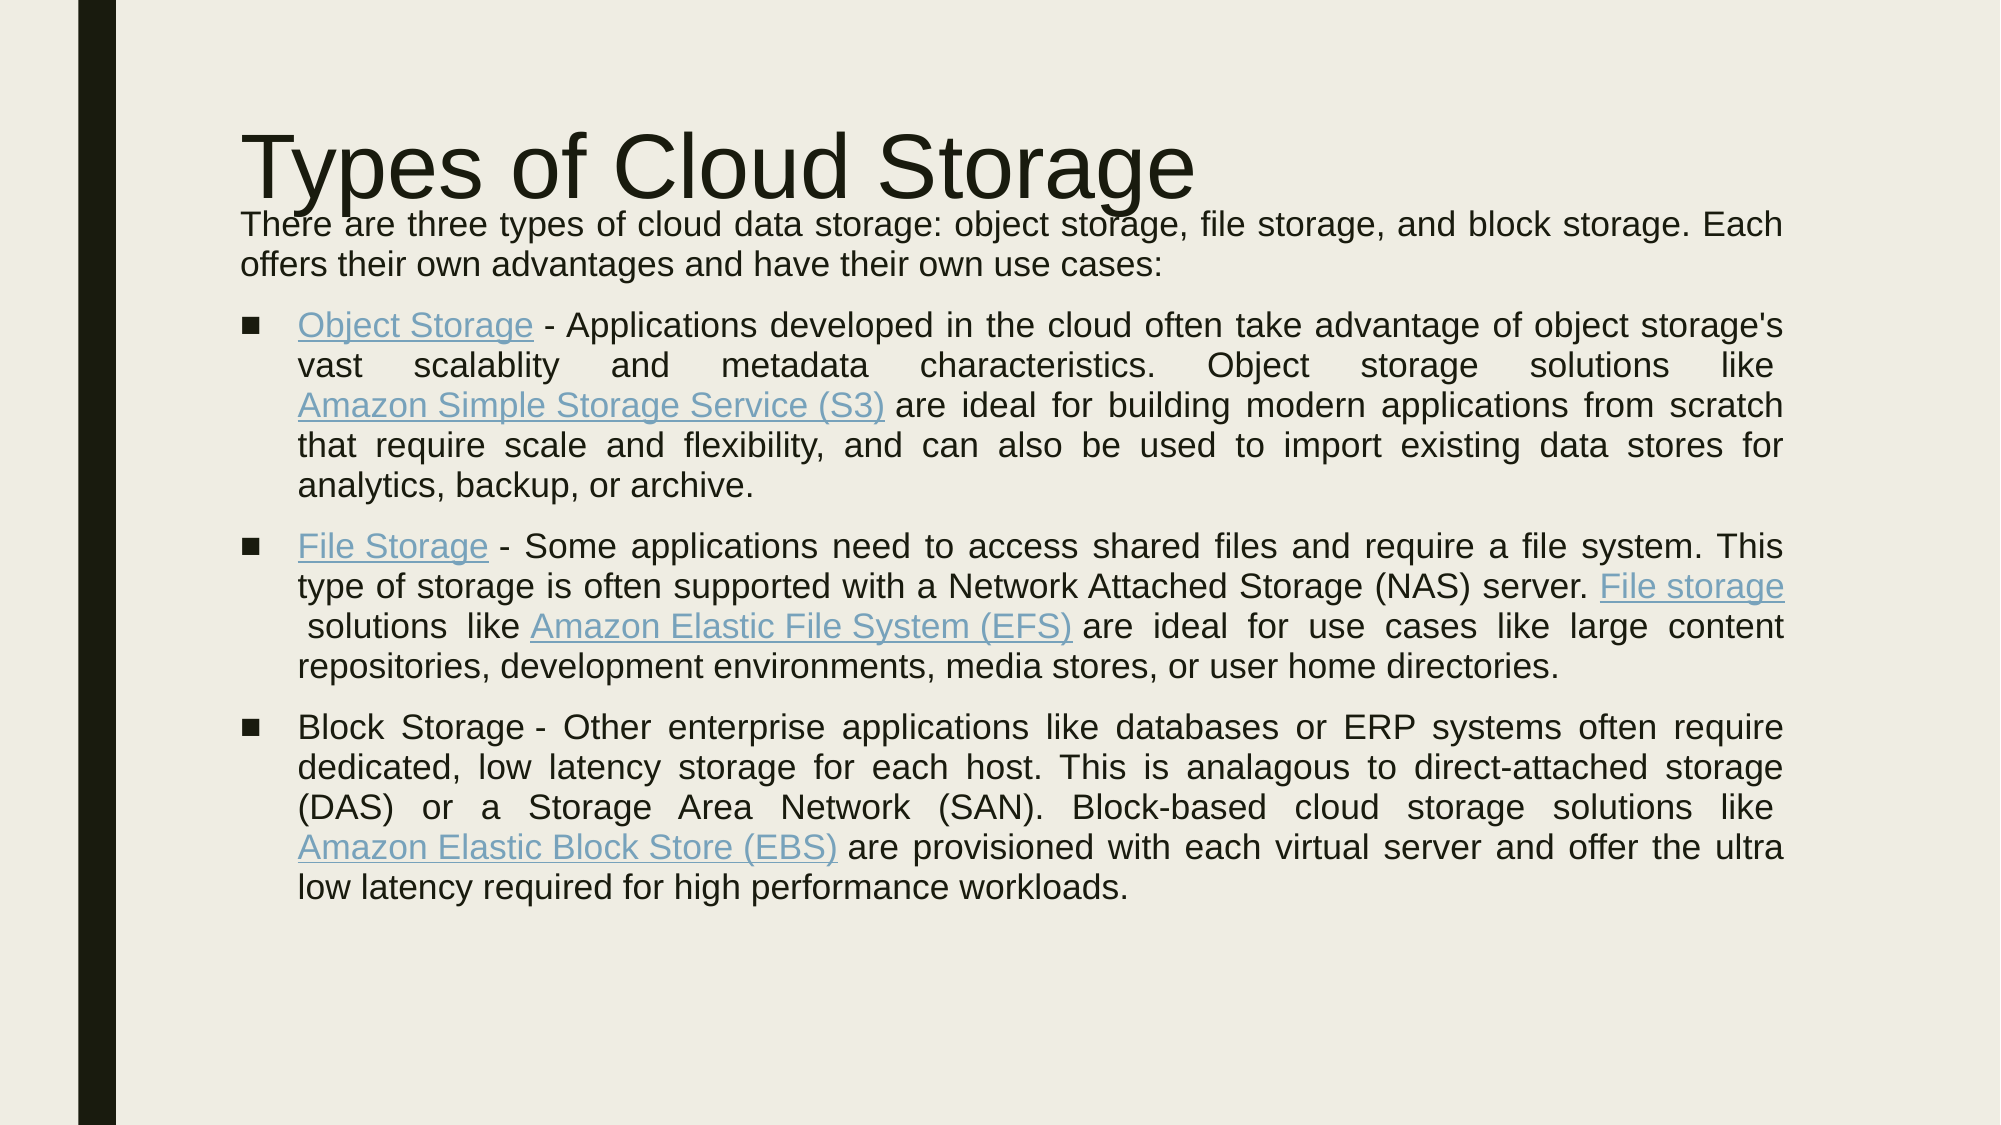

# Types of Cloud Storage
There are three types of cloud data storage: object storage, file storage, and block storage. Each offers their own advantages and have their own use cases:
Object Storage - Applications developed in the cloud often take advantage of object storage's vast scalablity and metadata characteristics. Object storage solutions like Amazon Simple Storage Service (S3) are ideal for building modern applications from scratch that require scale and flexibility, and can also be used to import existing data stores for analytics, backup, or archive.
File Storage - Some applications need to access shared files and require a file system. This type of storage is often supported with a Network Attached Storage (NAS) server. File storage solutions like Amazon Elastic File System (EFS) are ideal for use cases like large content repositories, development environments, media stores, or user home directories.
Block Storage - Other enterprise applications like databases or ERP systems often require dedicated, low latency storage for each host. This is analagous to direct-attached storage (DAS) or a Storage Area Network (SAN). Block-based cloud storage solutions like Amazon Elastic Block Store (EBS) are provisioned with each virtual server and offer the ultra low latency required for high performance workloads.